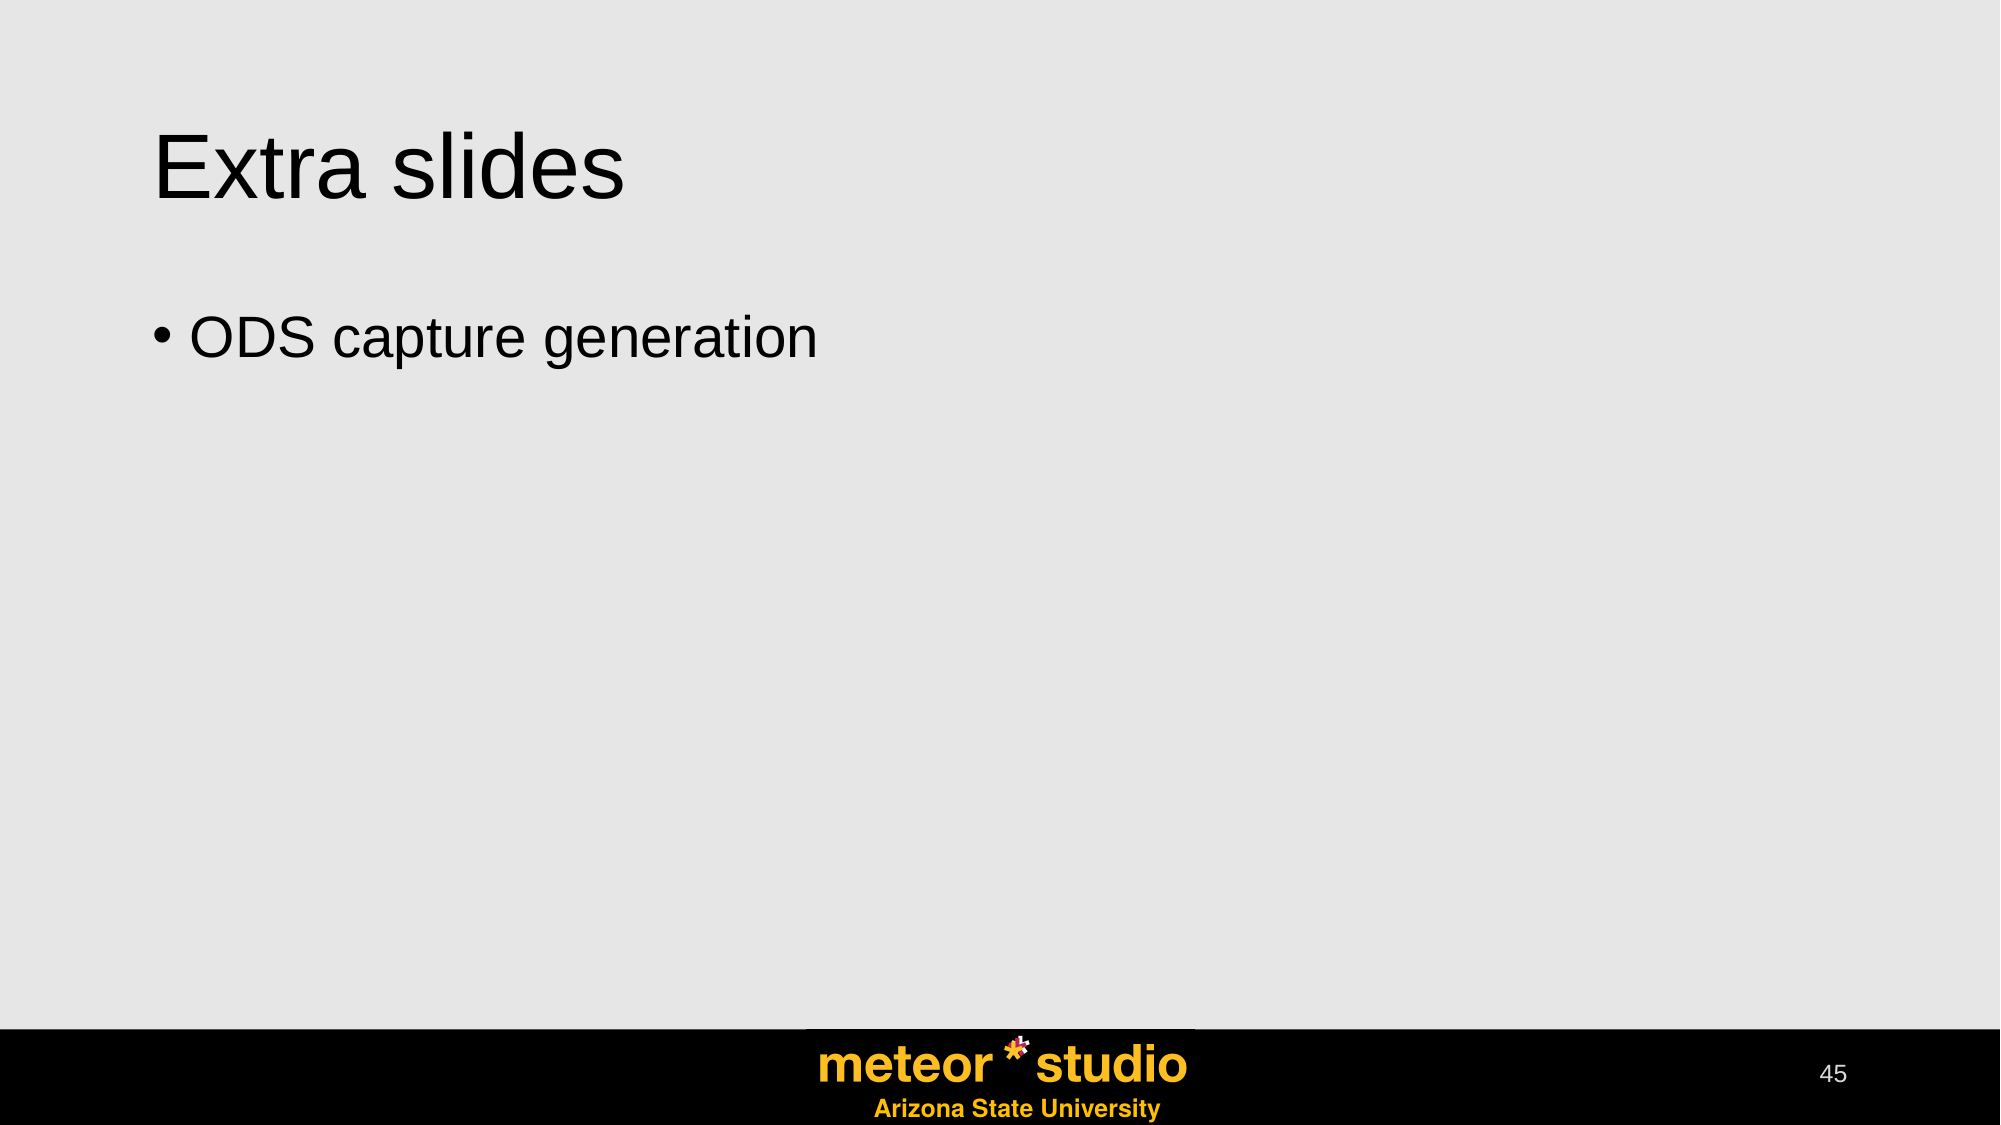

# Extra slides
ODS capture generation
45